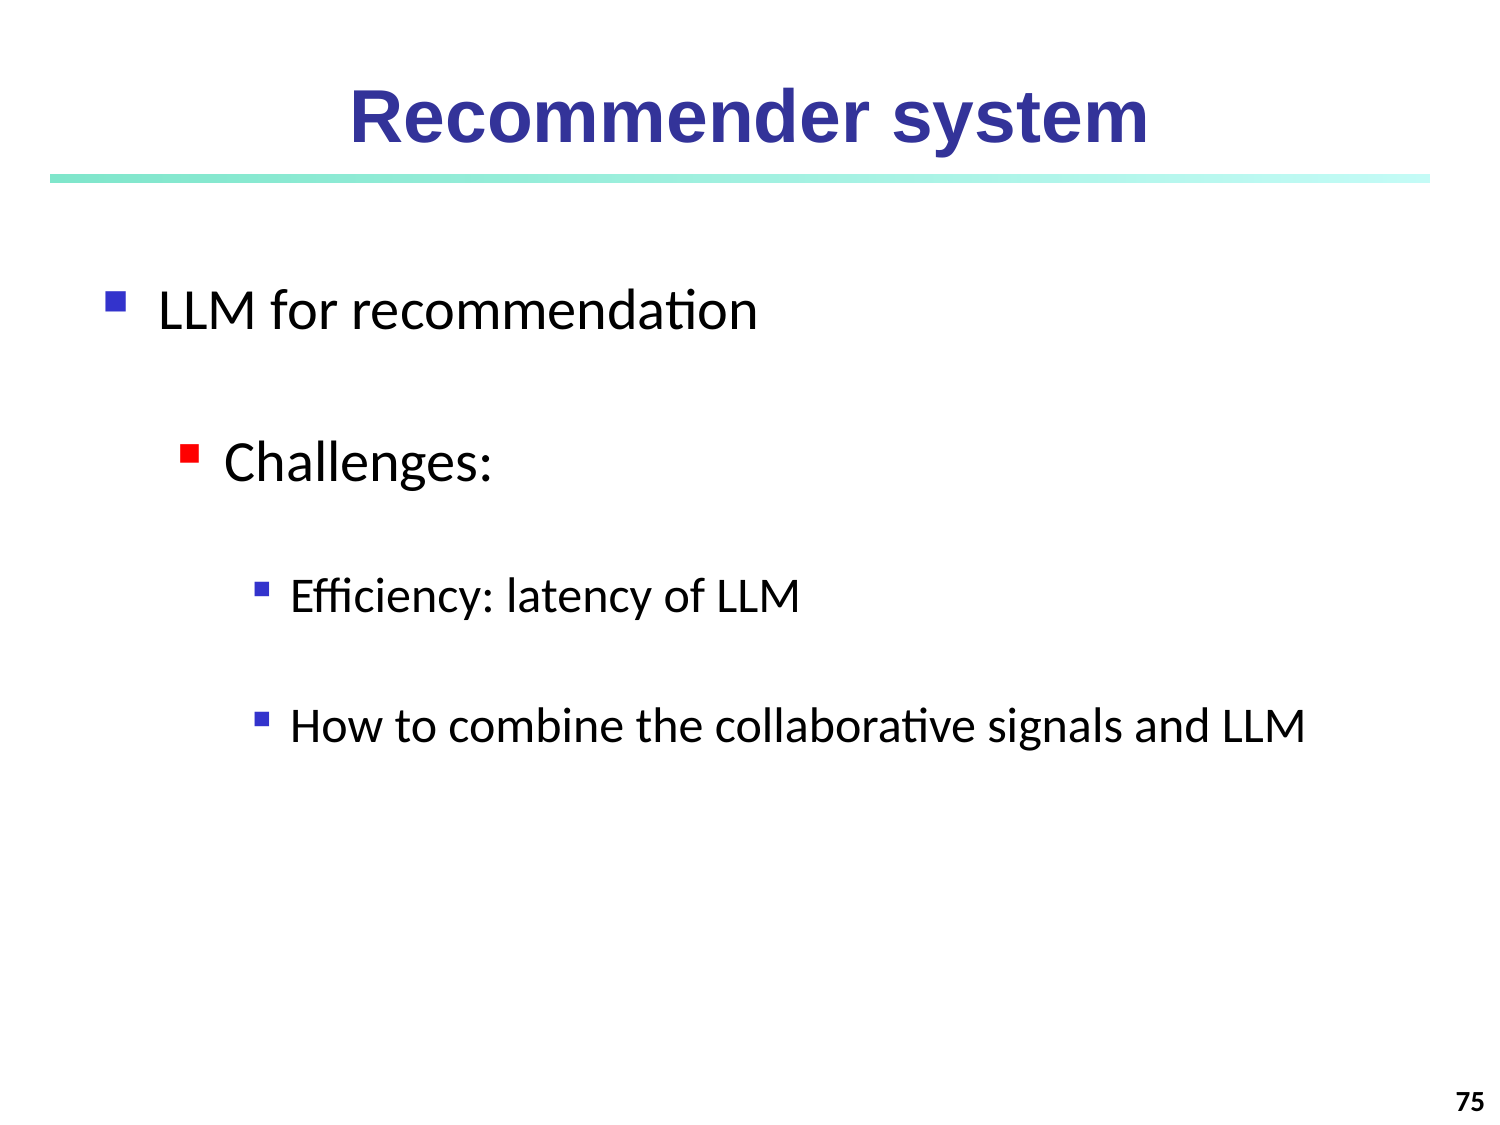

Recommender system
LLM for recommendation
Challenges:
Efficiency: latency of LLM
How to combine the collaborative signals and LLM

75